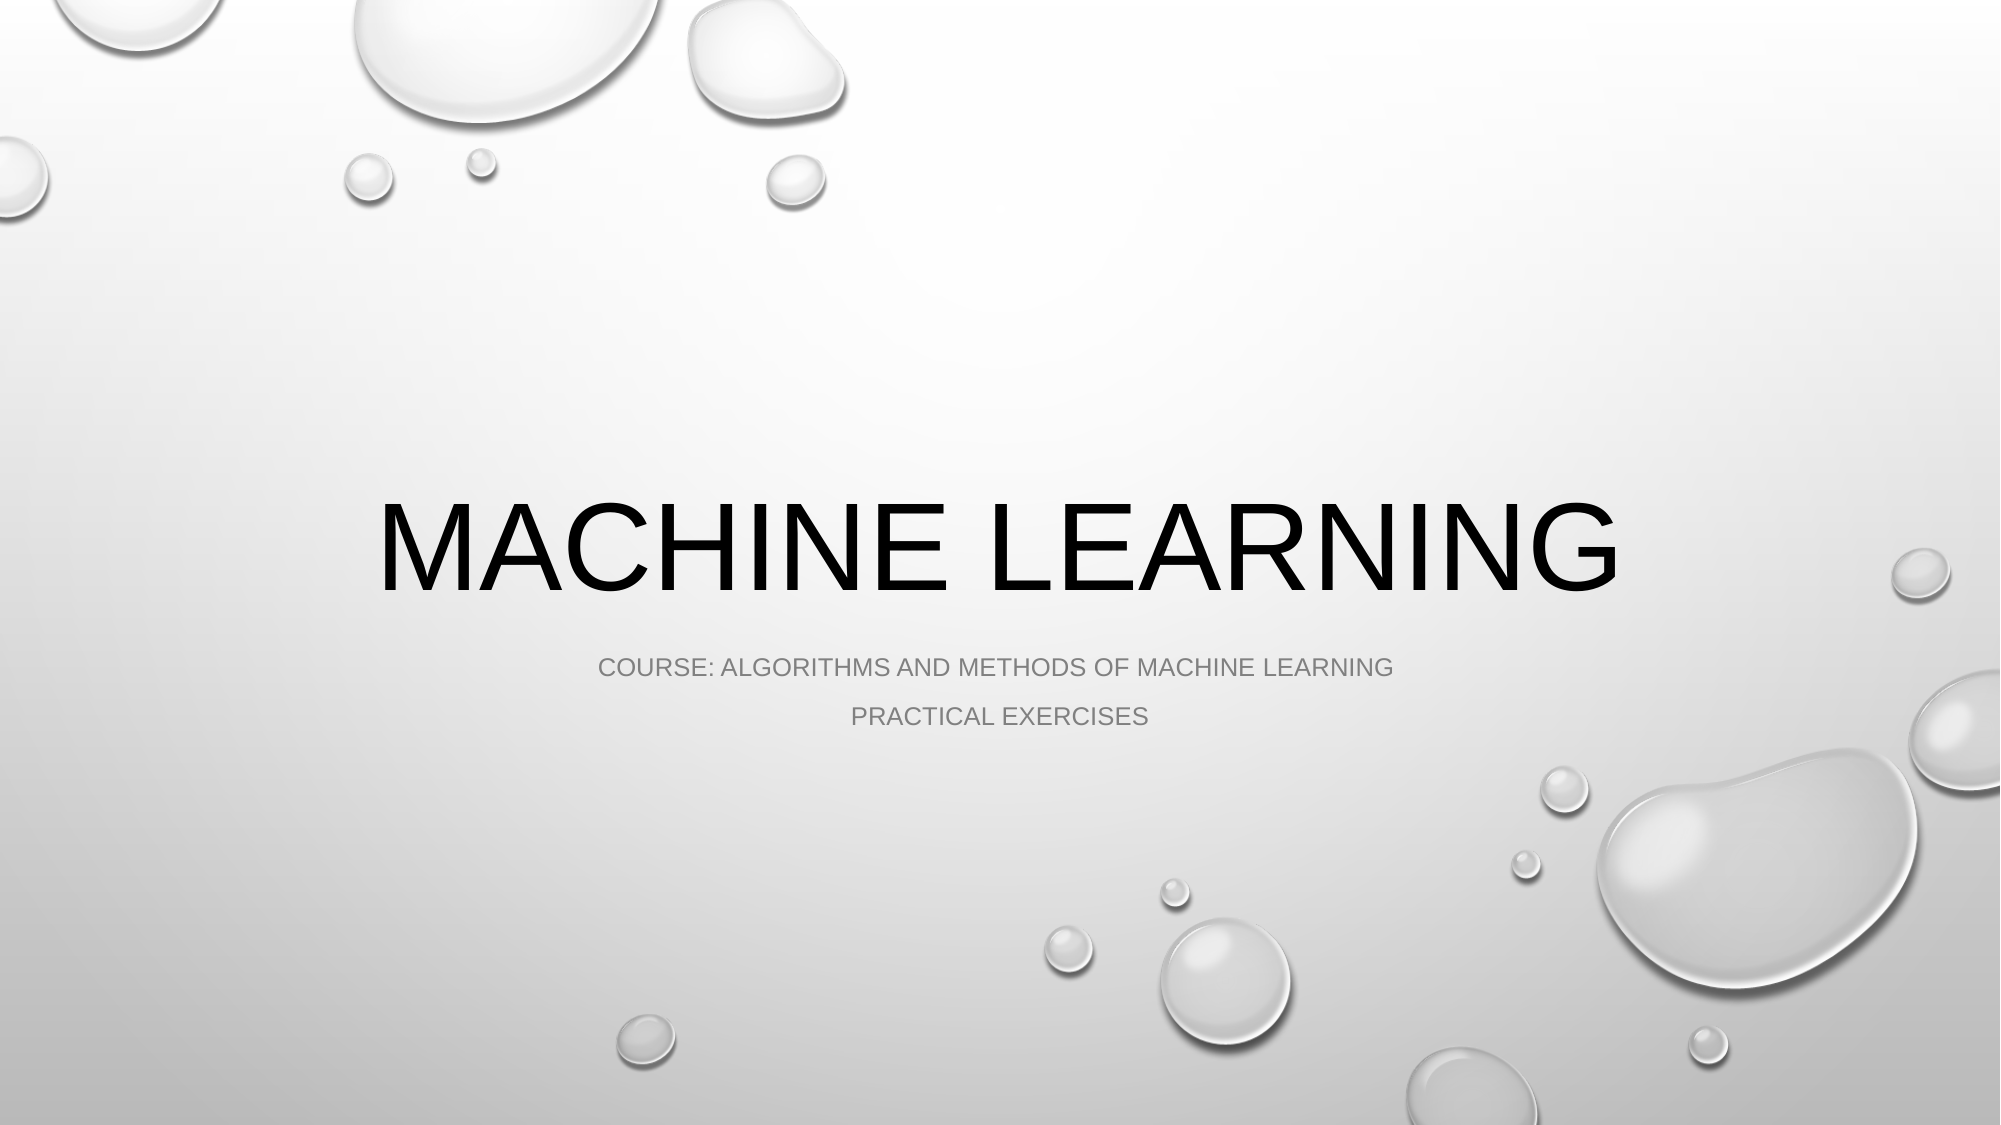

# Machine learning
Course: Algorithms and methods of machine learning
Practical exercises